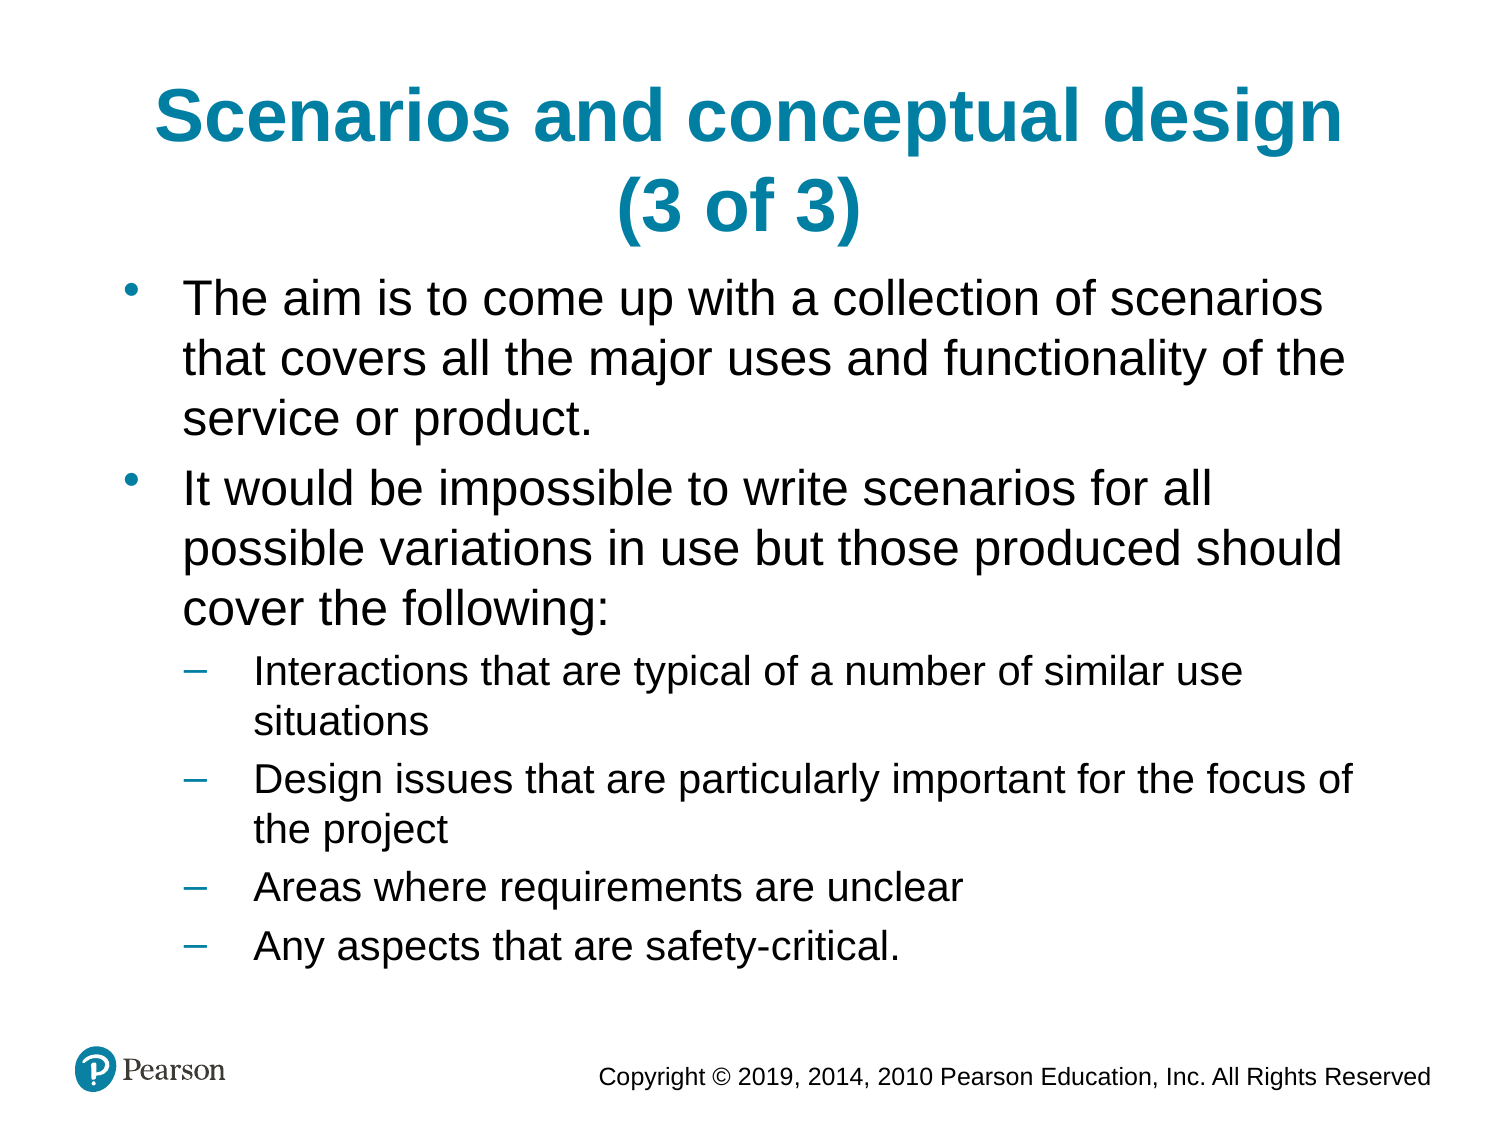

Scenarios and conceptual design (3 of 3)
The aim is to come up with a collection of scenarios that covers all the major uses and functionality of the service or product.
It would be impossible to write scenarios for all possible variations in use but those produced should cover the following:
Interactions that are typical of a number of similar use situations
Design issues that are particularly important for the focus of the project
Areas where requirements are unclear
Any aspects that are safety-critical.